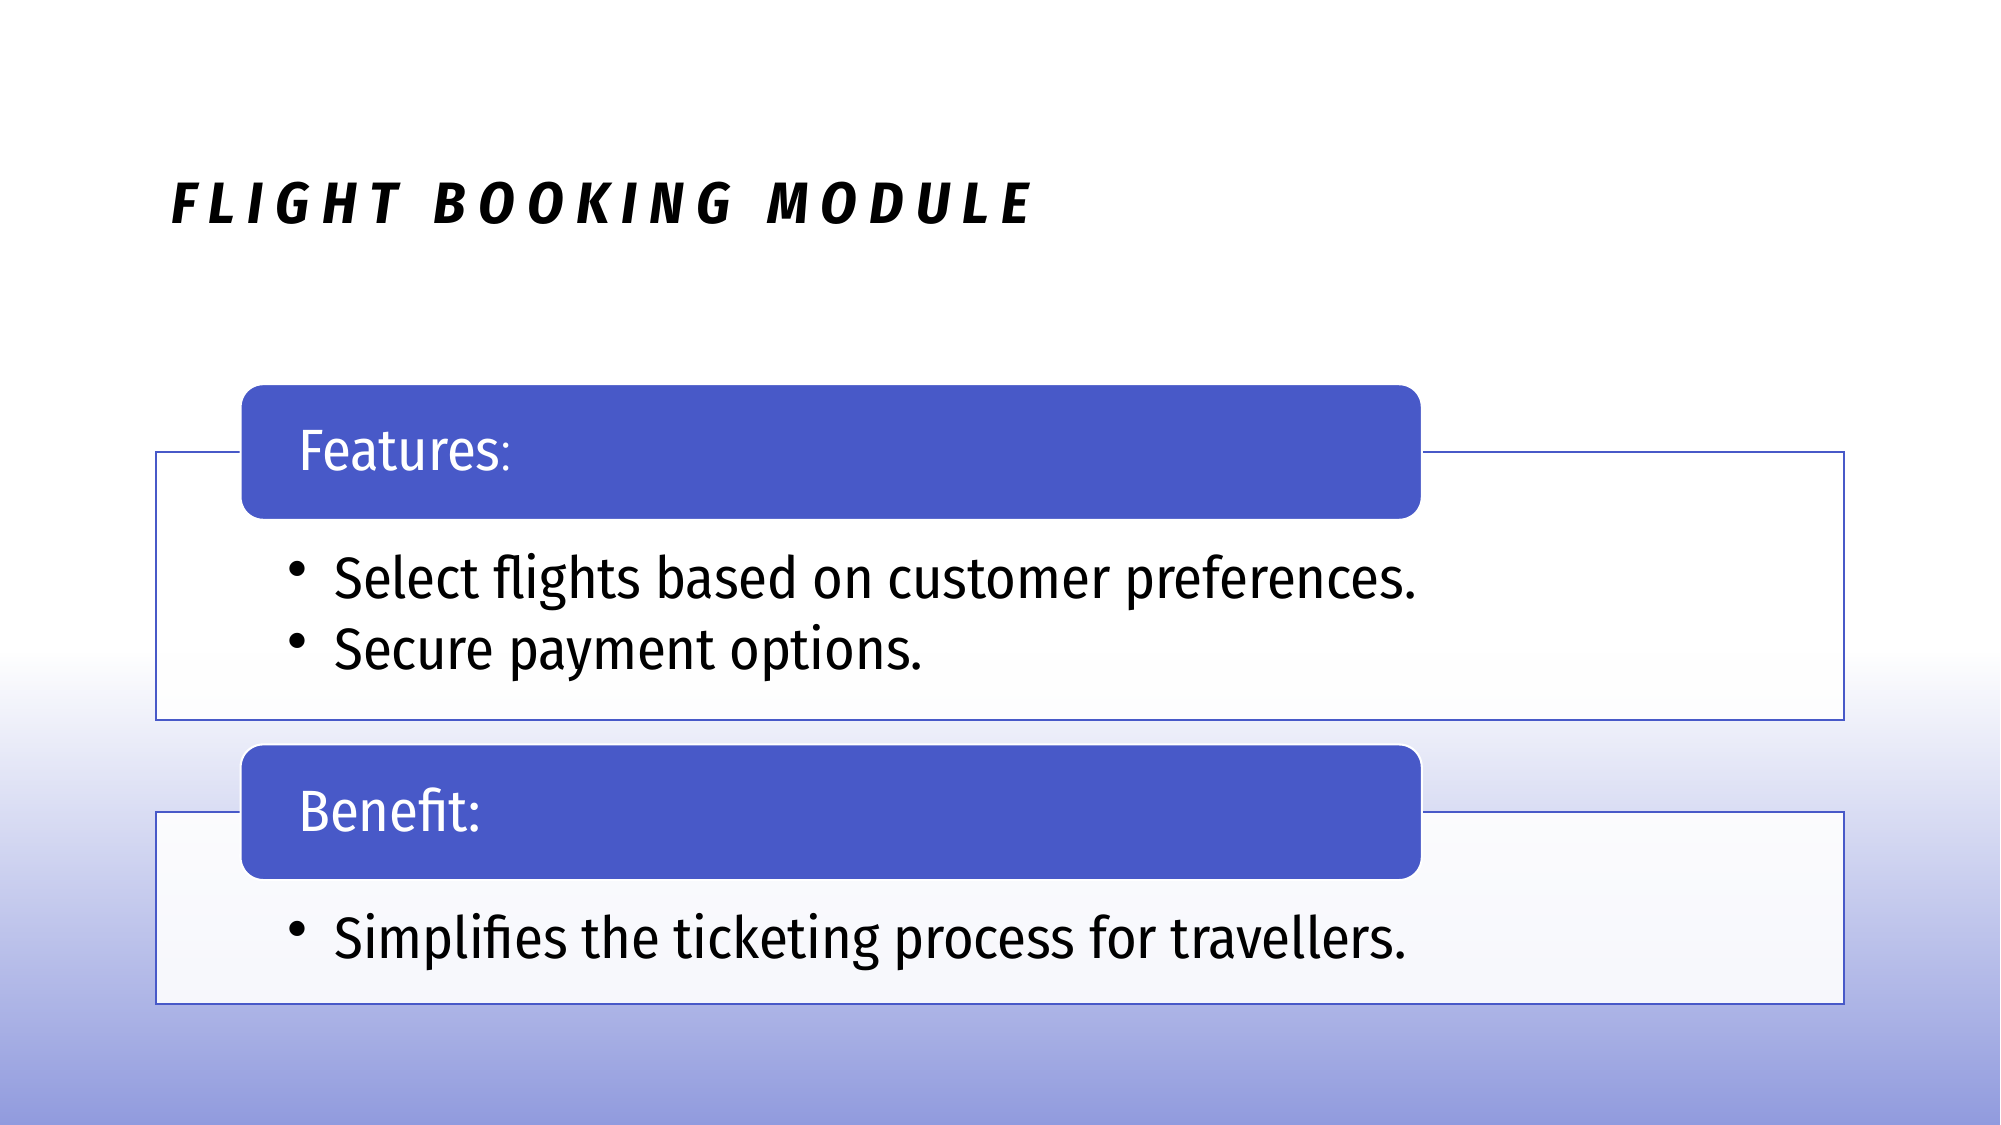

# Flight Booking Module
Select flights based on customer preferences.
Secure payment options.
Features:
Simplifies the ticketing process for travellers.
Benefit: